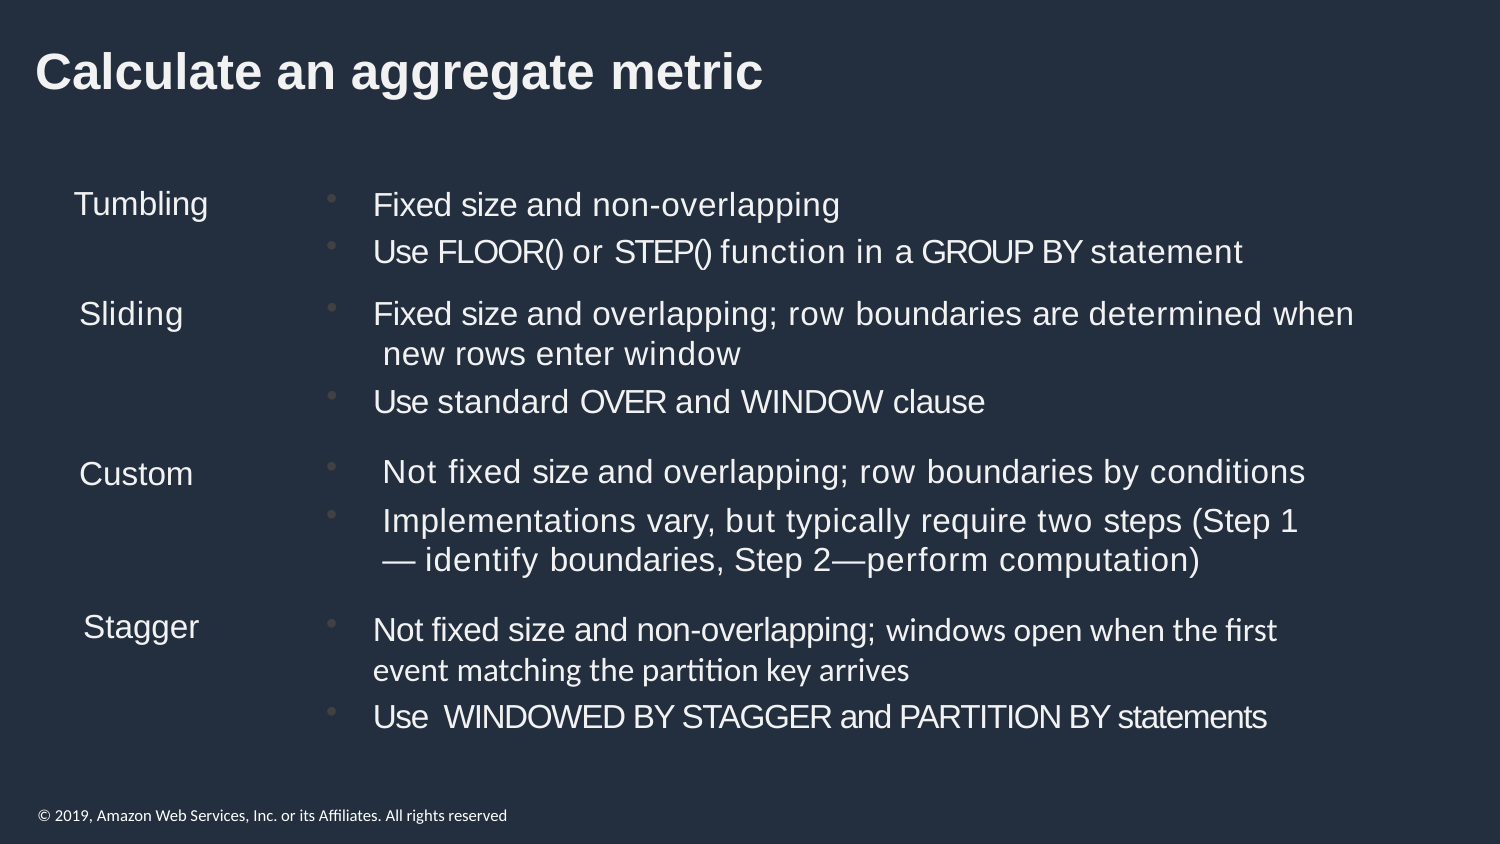

# Calculate an aggregate metric
Fixed size and non-overlapping
Use FLOOR() or STEP() function in a GROUP BY statement
Tumbling
Fixed size and overlapping; row boundaries are determined when  new rows enter window
Use standard OVER and WINDOW clause
Sliding
Not fixed size and overlapping; row boundaries by conditions
Implementations vary, but typically require two steps (Step 1— identify boundaries, Step 2—perform computation)
Custom
Not fixed size and non-overlapping; windows open when the first event matching the partition key arrives
Use  WINDOWED BY STAGGER and PARTITION BY statements
Stagger